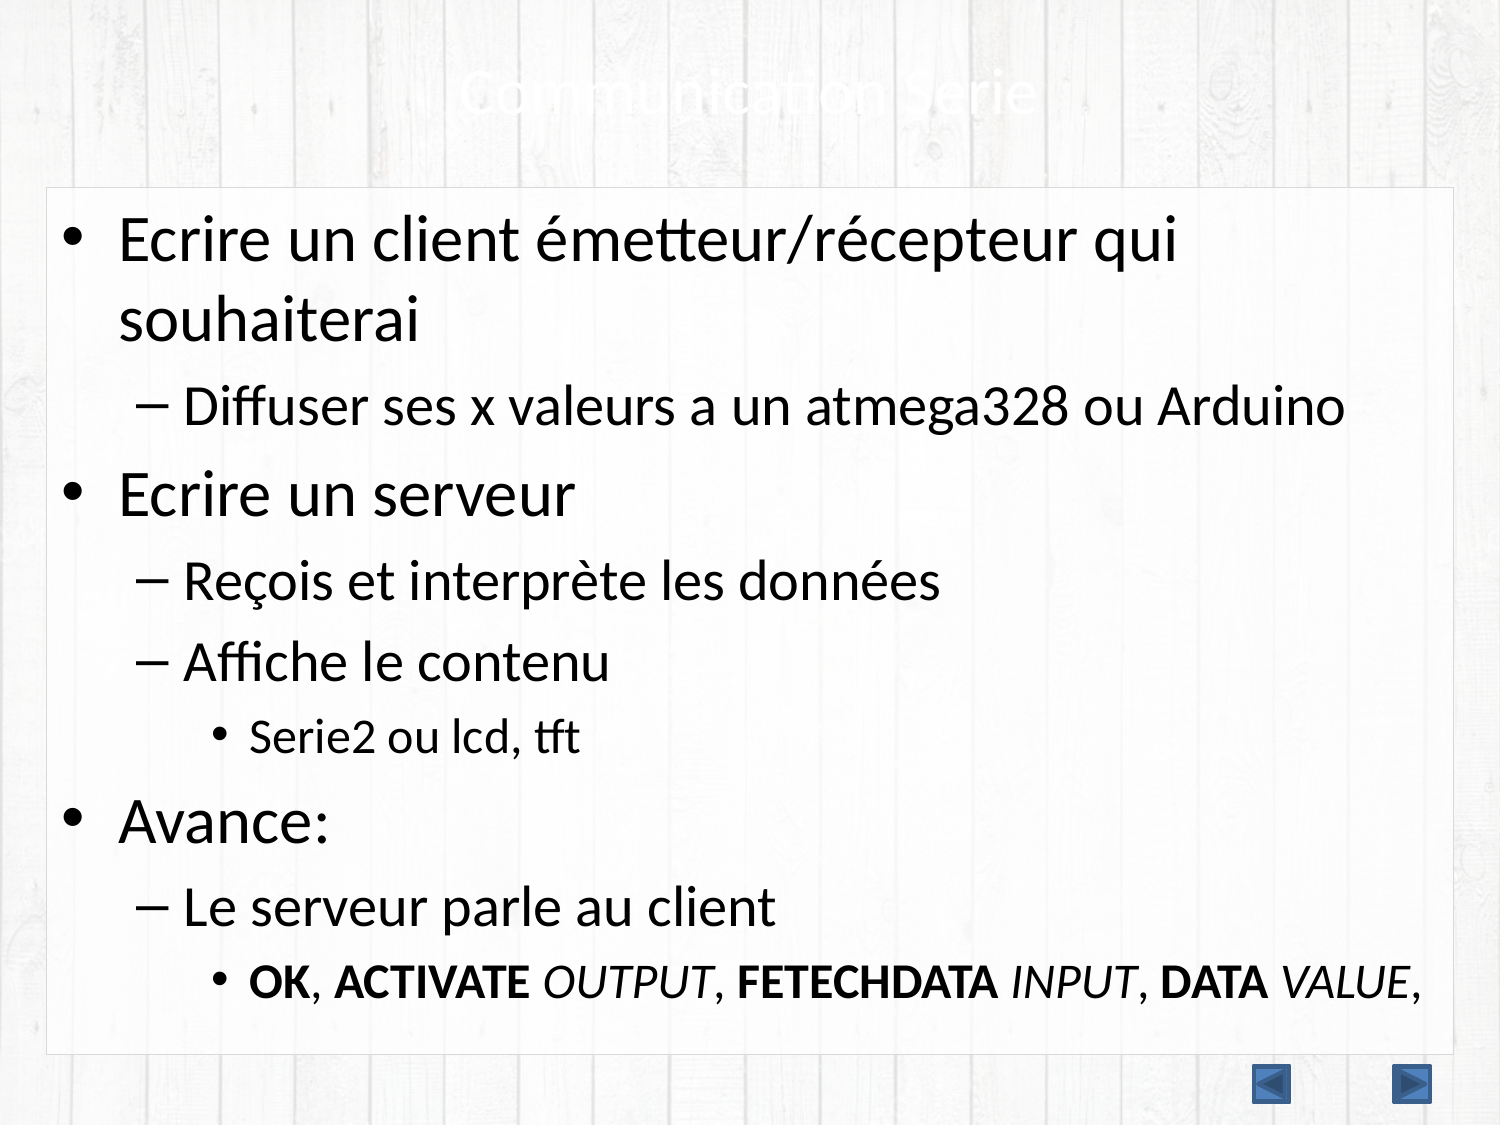

# Communication Serie
Ecrire un client émetteur/récepteur qui souhaiterai
Diffuser ses x valeurs a un atmega328 ou Arduino
Ecrire un serveur
Reçois et interprète les données
Affiche le contenu
Serie2 ou lcd, tft
Avance:
Le serveur parle au client
OK, ACTIVATE OUTPUT, FETECHDATA INPUT, DATA VALUE,